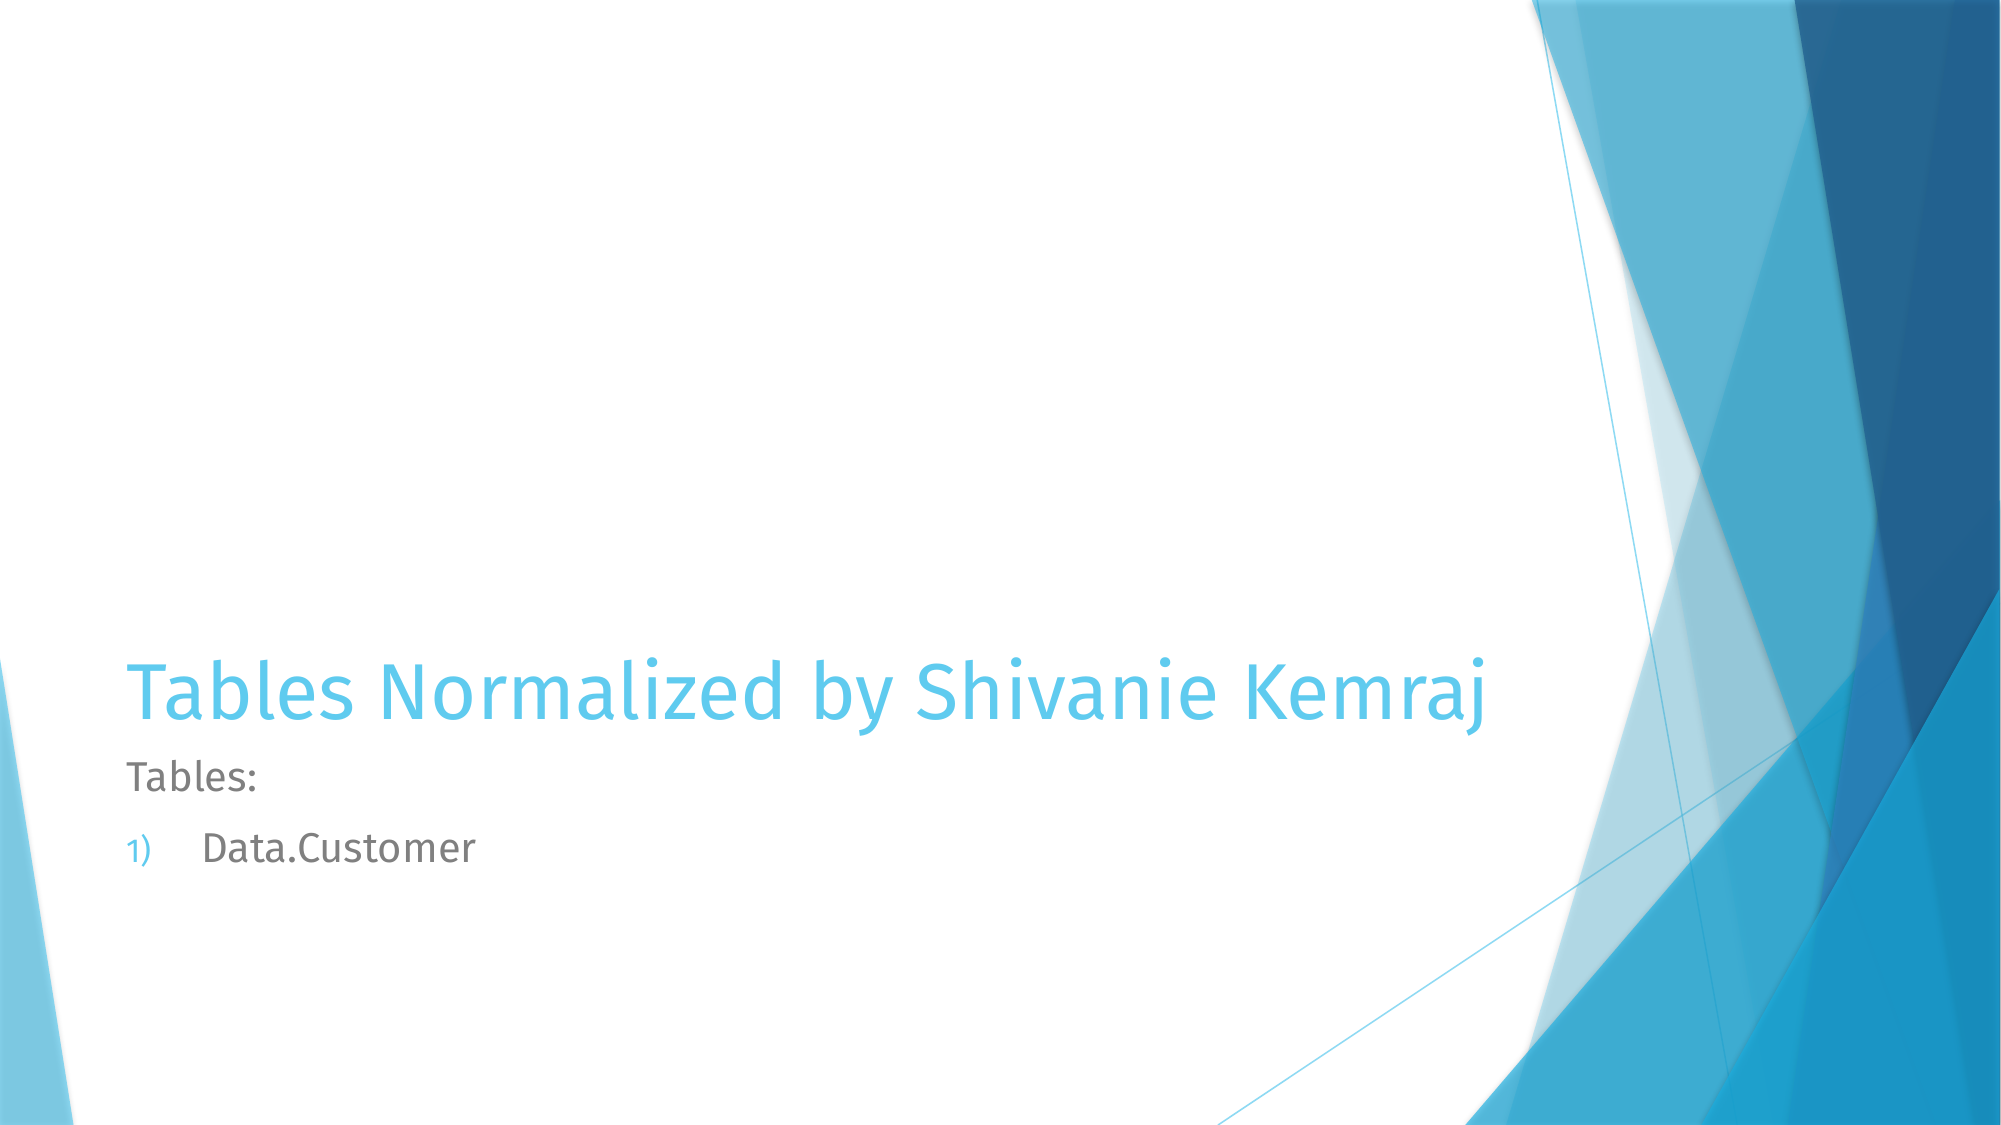

# Tables Normalized by Shivanie Kemraj
Tables:
Data.Customer